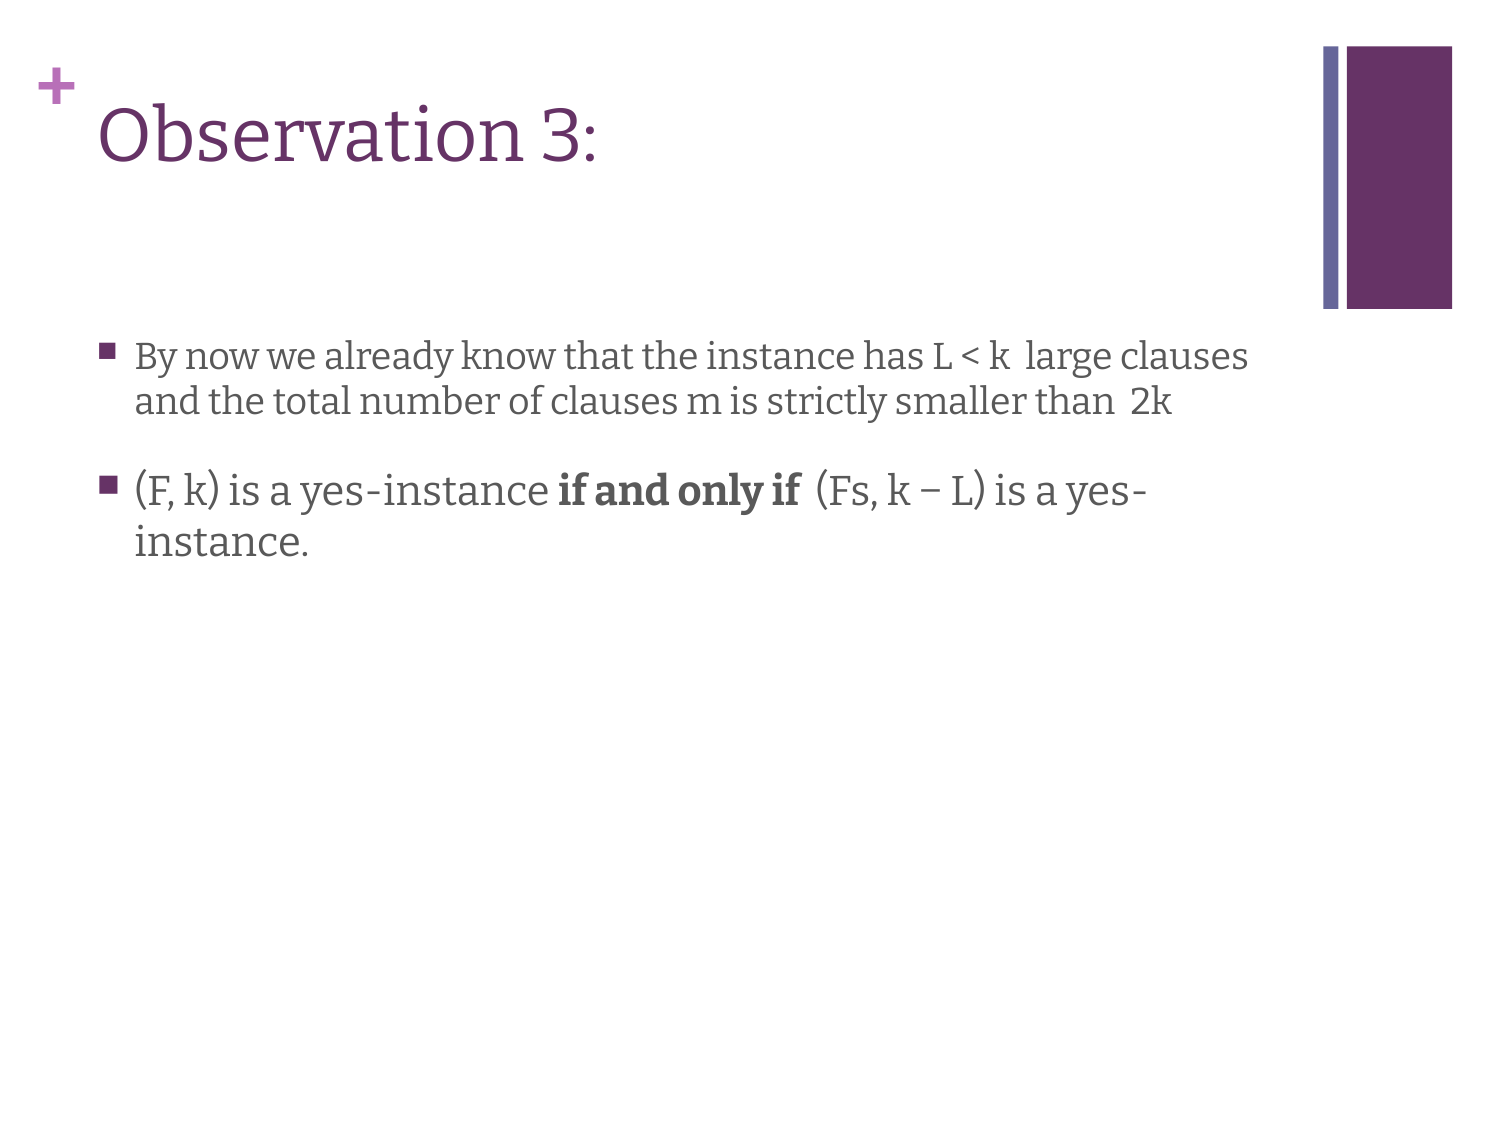

# Observation 3:
By now we already know that the instance has L < k  large clauses and the total number of clauses m is strictly smaller than  2k
(F, k) is a yes-instance if and only if  (Fs, k − L) is a yes-instance.